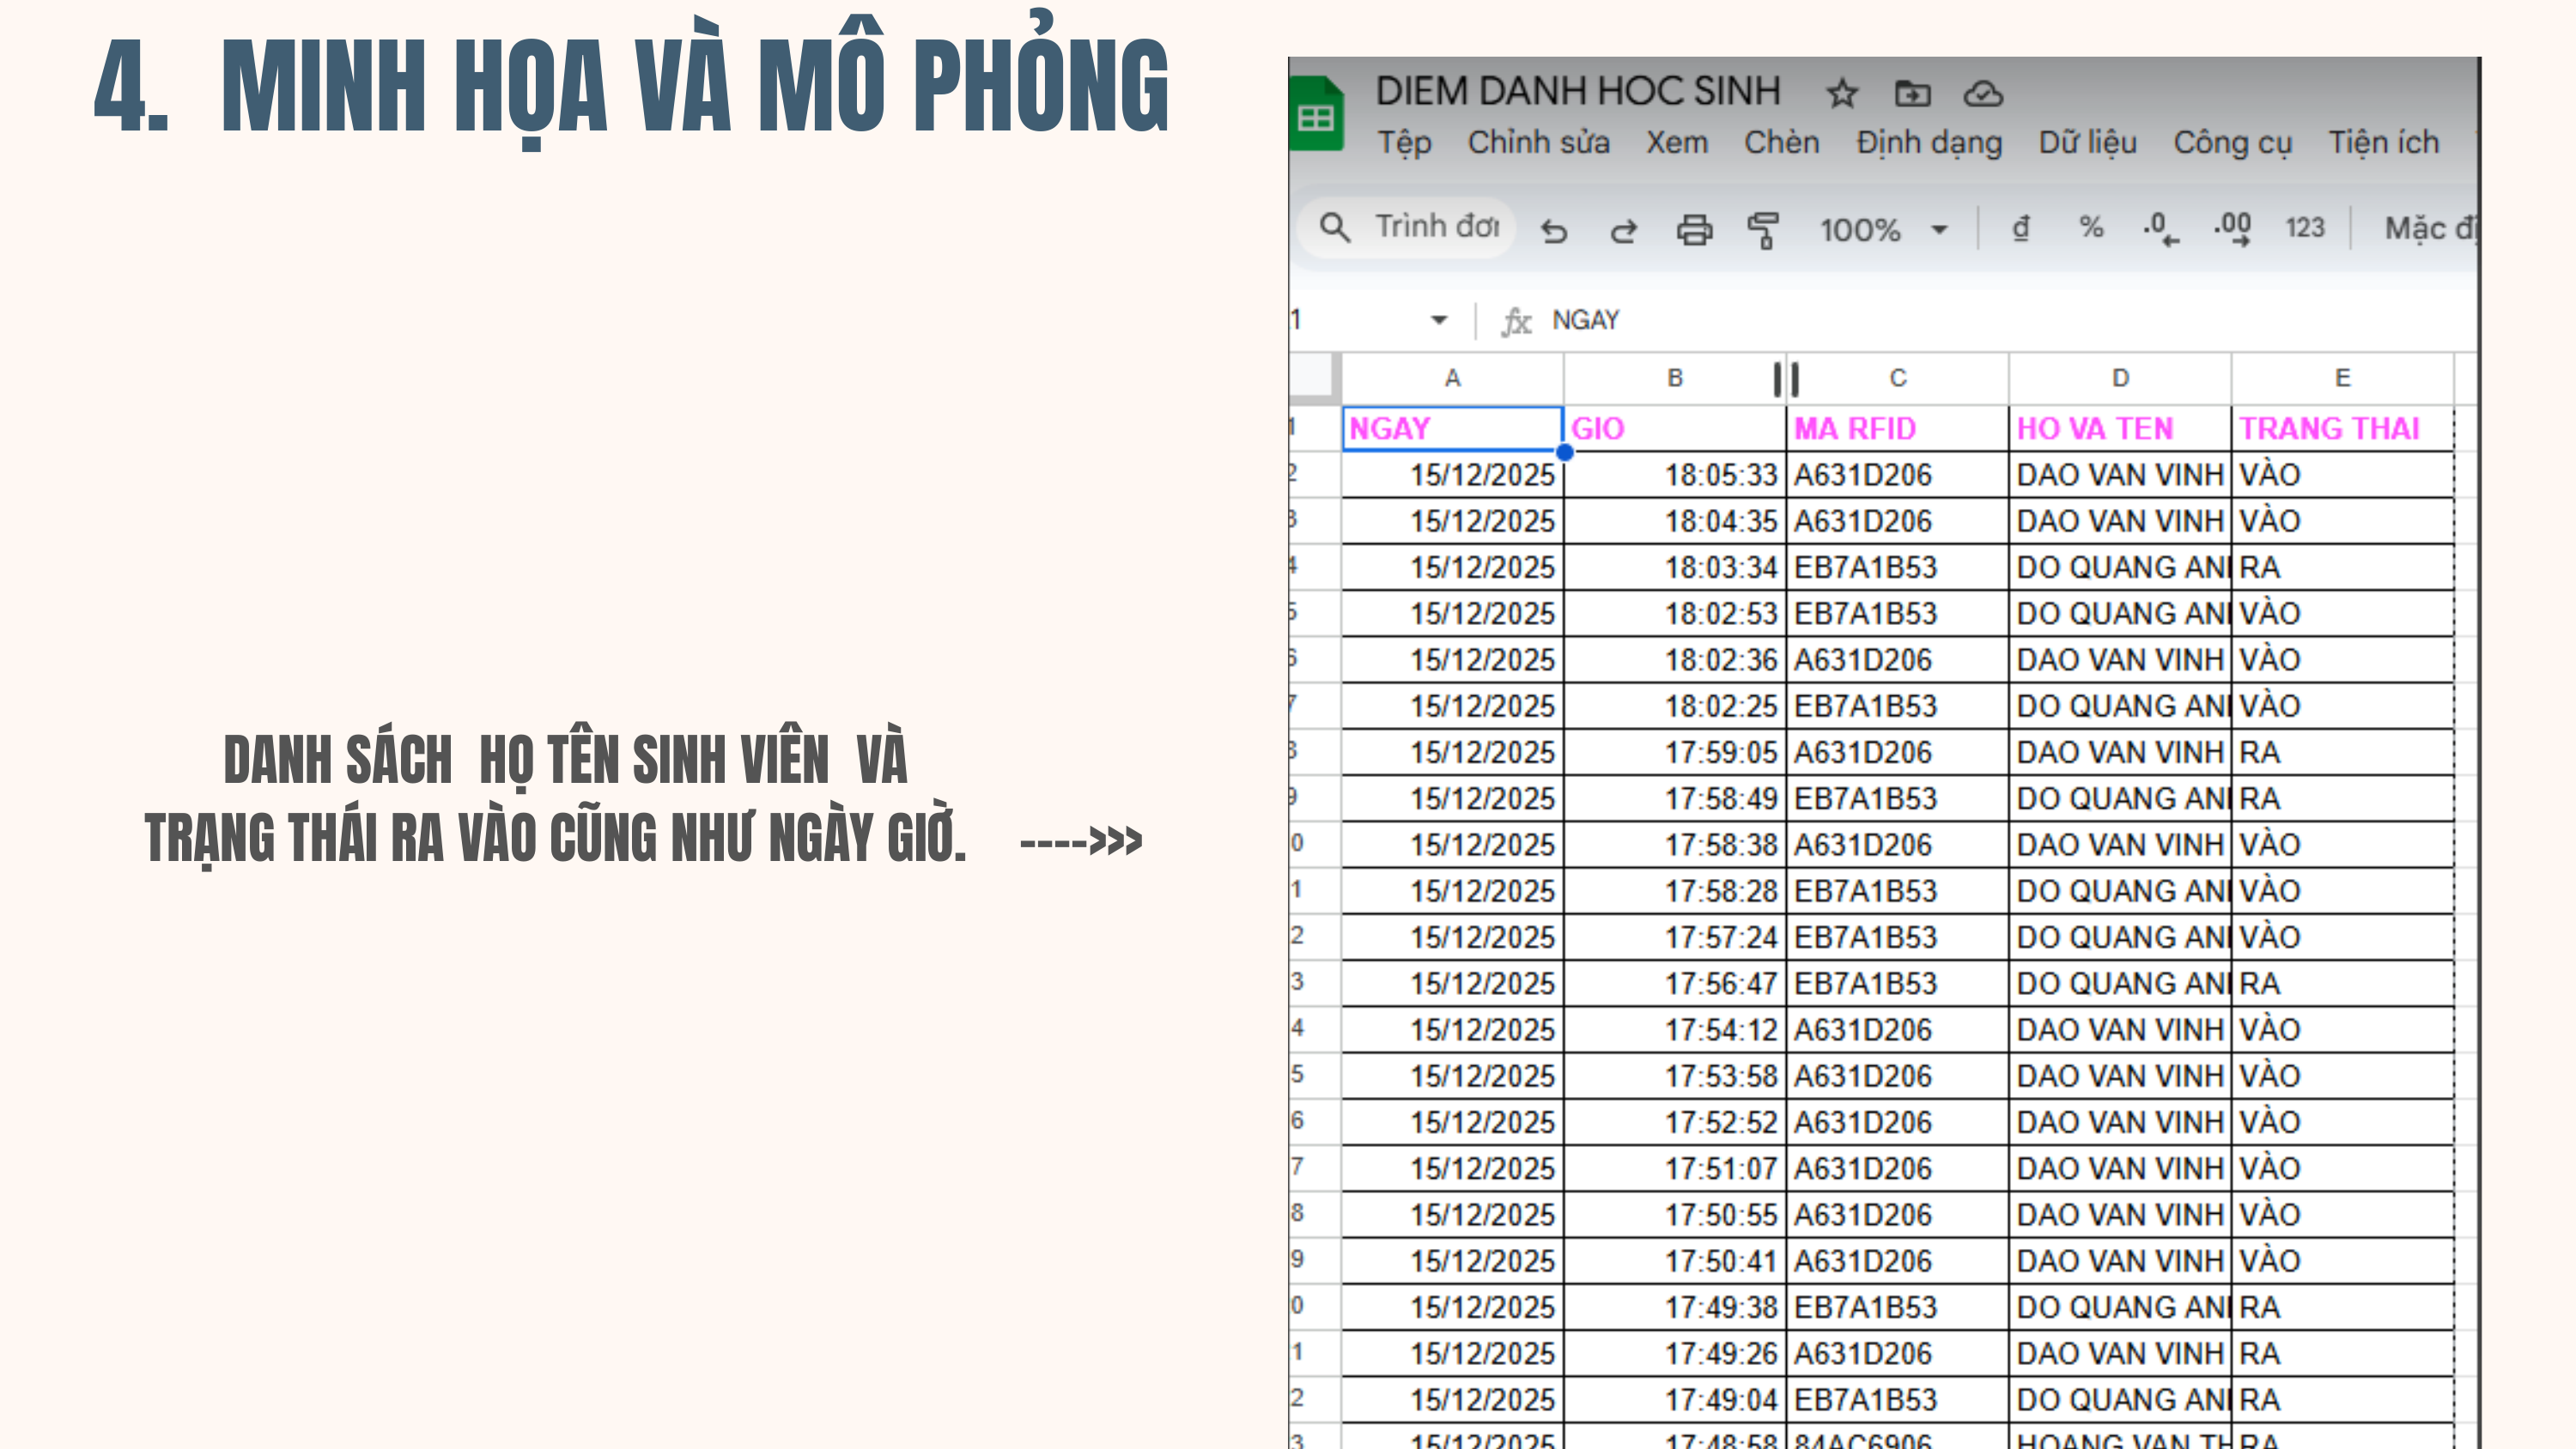

4.  MINH HỌA VÀ MÔ PHỎNG

      DANH SÁCH  HỌ TÊN SINH VIÊN  VÀ
TRẠNG THÁI RA VÀO CŨNG NHƯ NGÀY GIỜ.    ---->>>